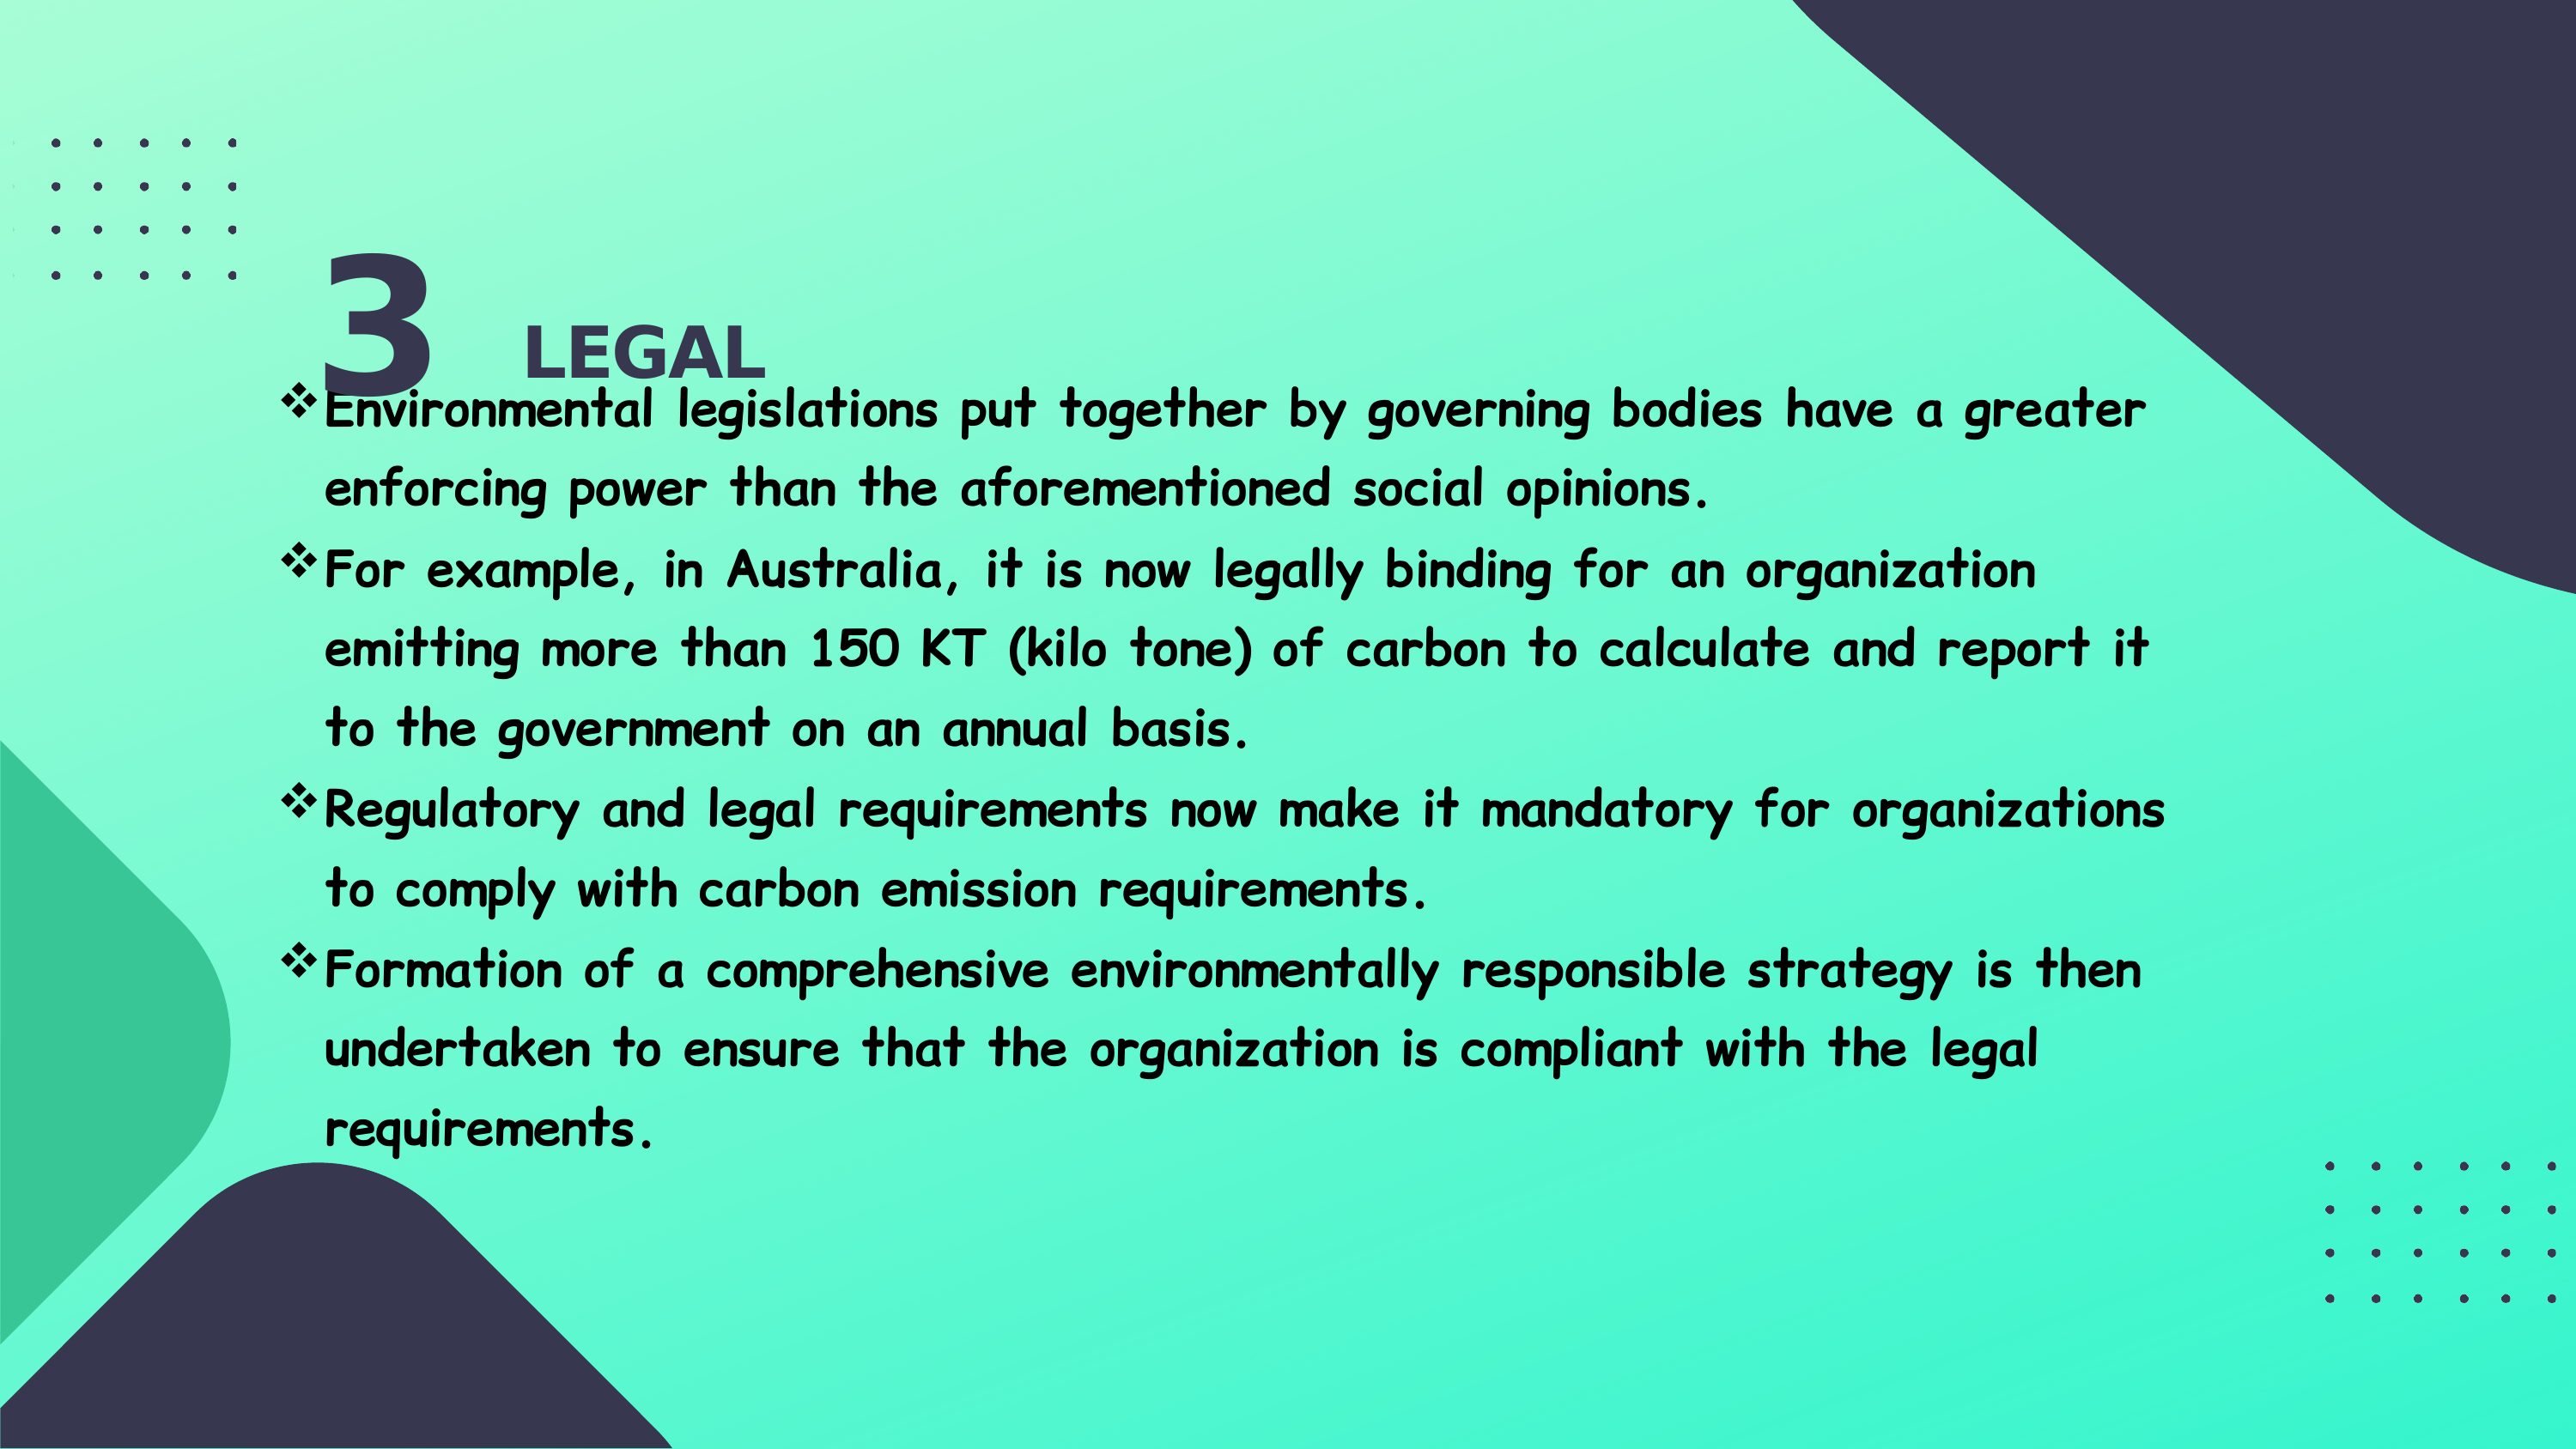

# 3  LEGAL

Environmental legislations put together by governing bodies have a greater enforcing power than the aforementioned social opinions.
For example, in Australia, it is now legally binding for an organization emitting more than 150 KT (kilo tone) of carbon to calculate and report it to the government on an annual basis.
Regulatory and legal requirements now make it mandatory for organizations to comply with carbon emission requirements.
Formation of a comprehensive environmentally responsible strategy is then undertaken to ensure that the organization is compliant with the legal requirements.